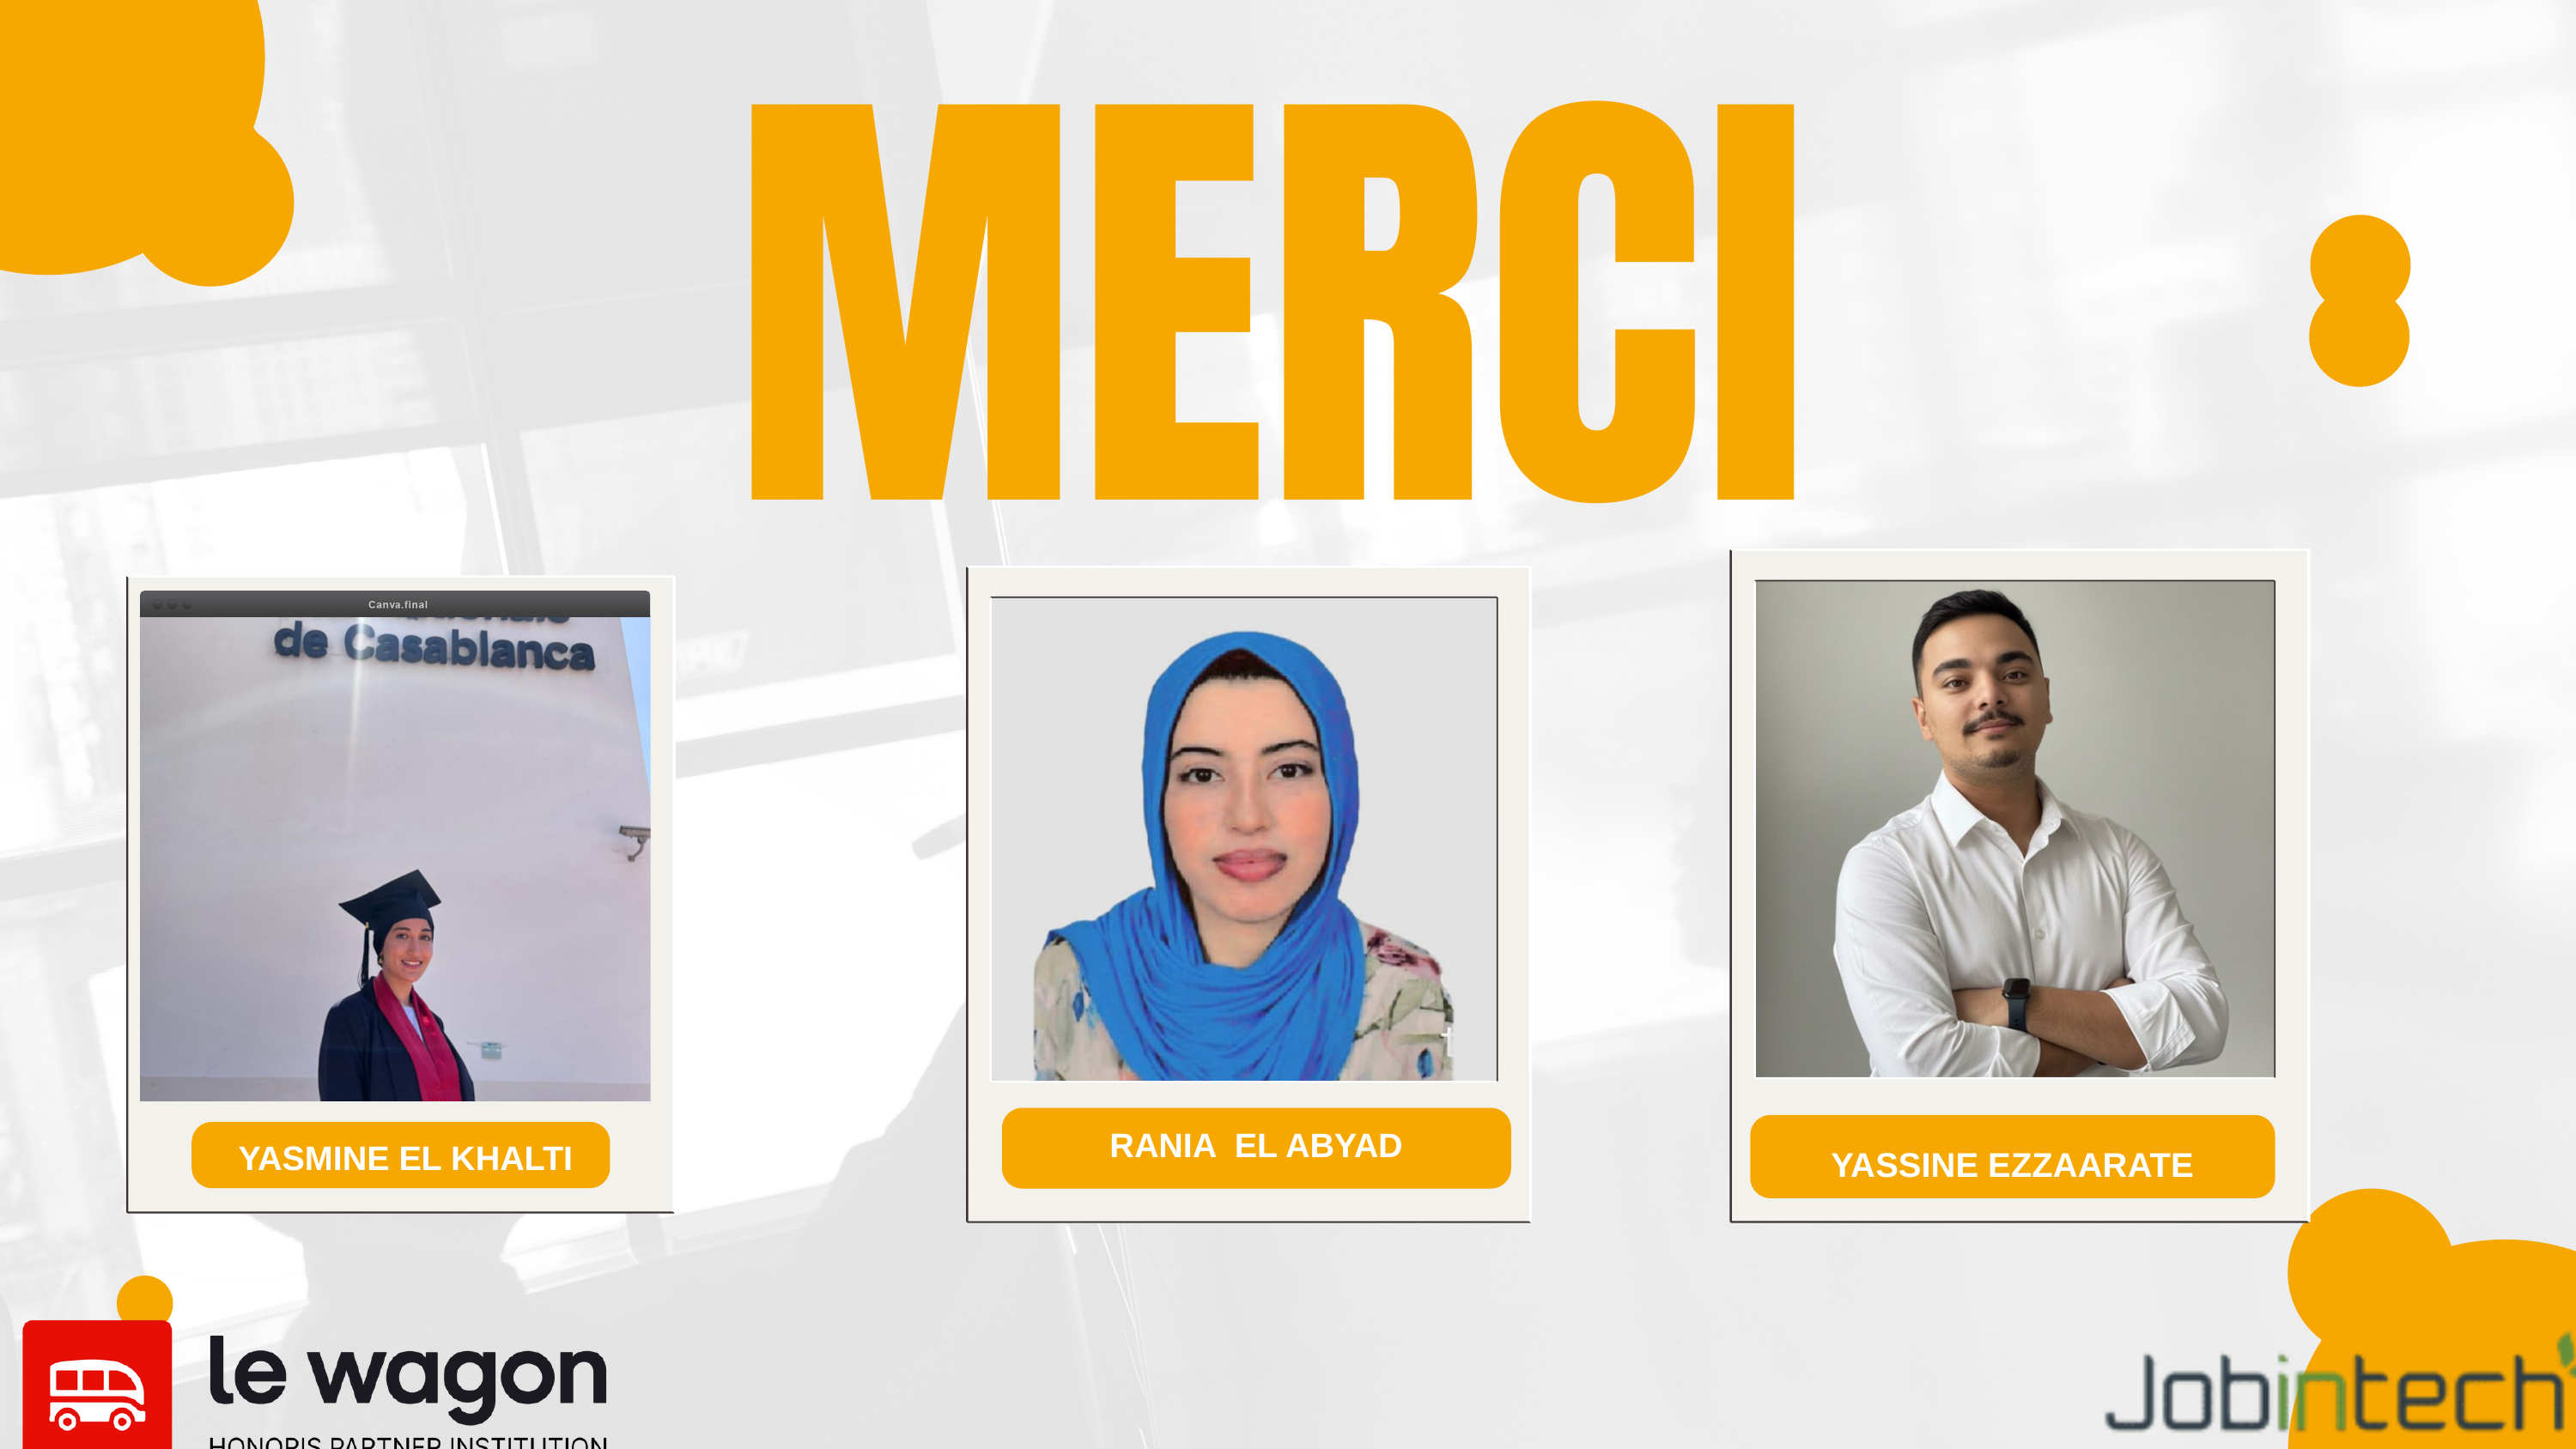

MERCI

RANIA  EL ABYAD

YASMINE EL KHALTI
YASSINE EZZAARATE